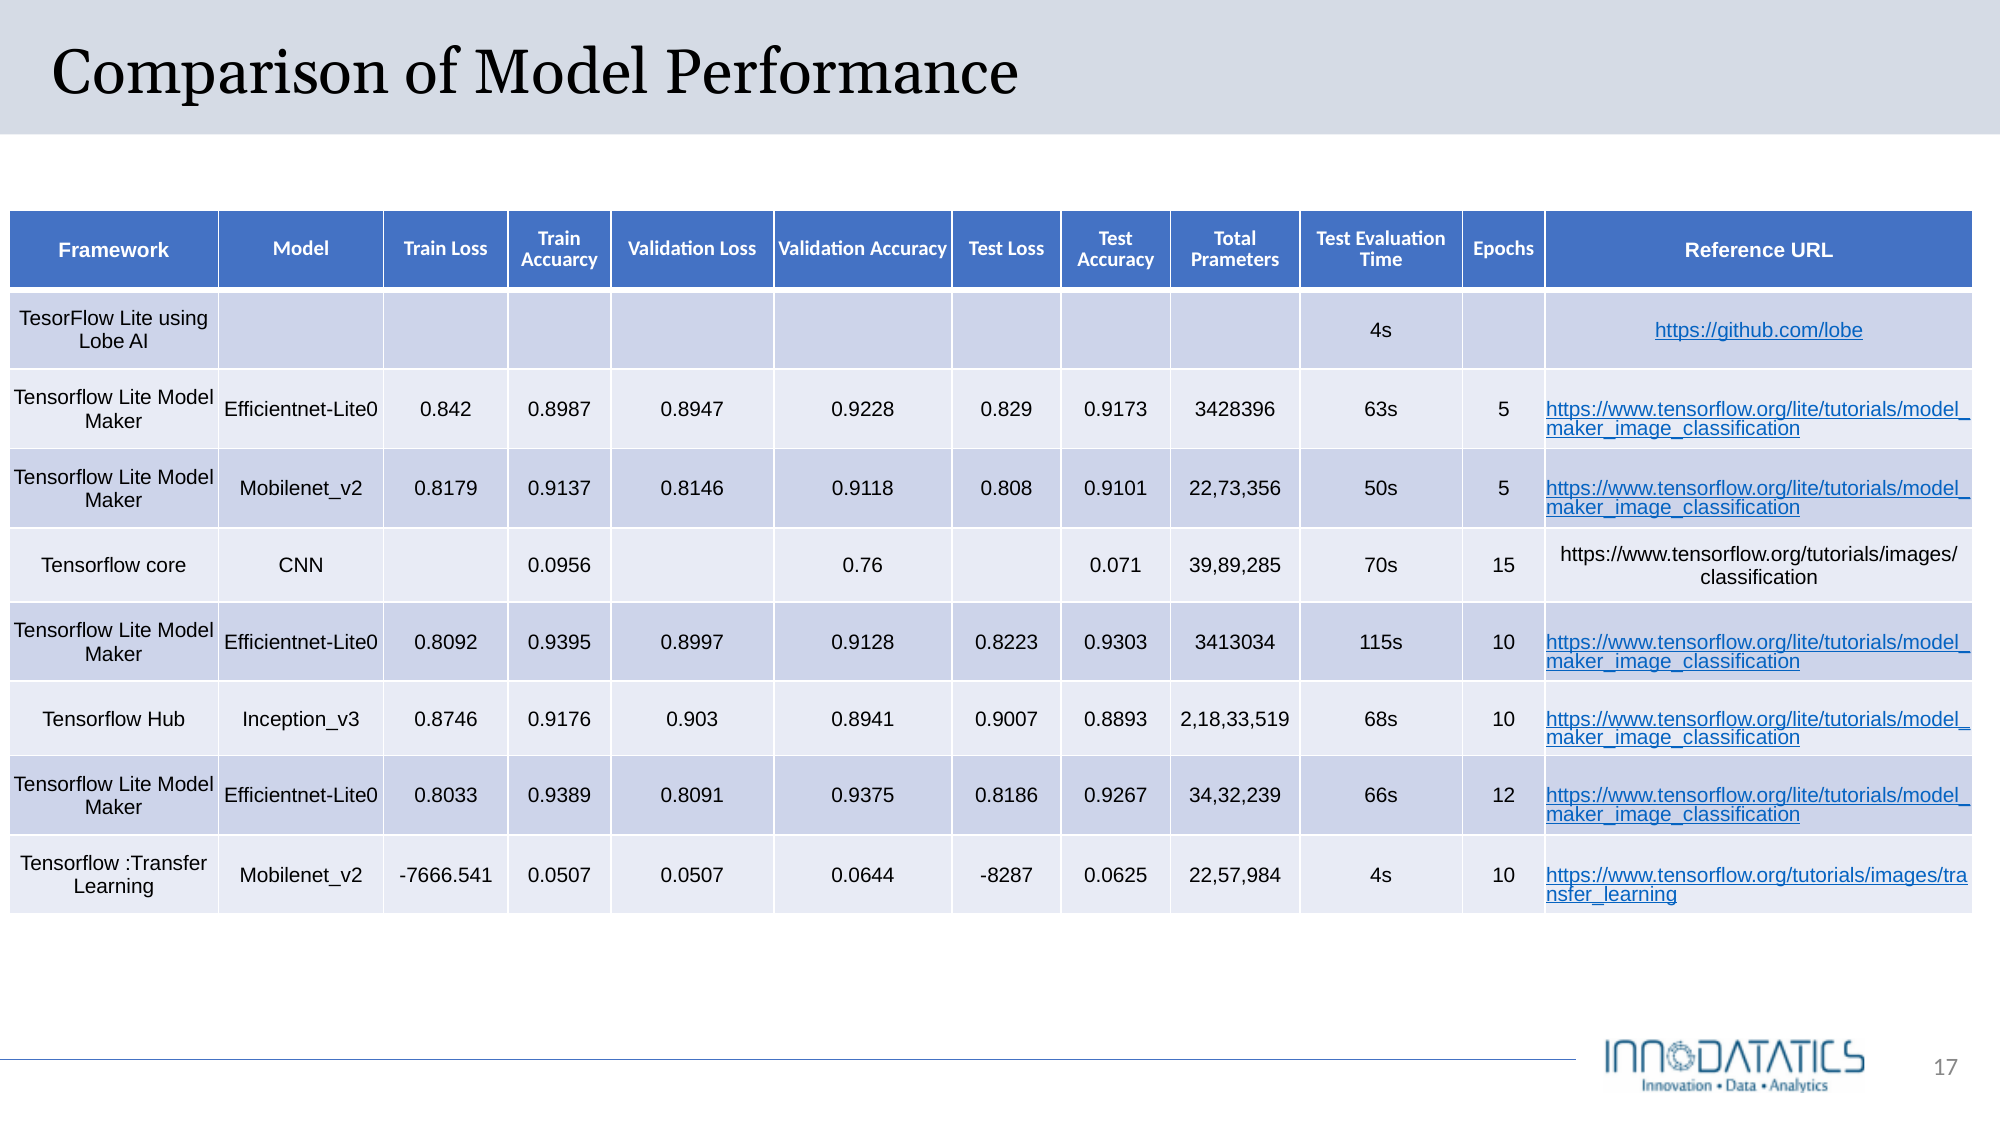

# Comparison of Model Performance
| Framework | Model | Train Loss | Train Accuarcy | Validation Loss | Validation Accuracy | Test Loss | Test Accuracy | Total Prameters | Test Evaluation Time | Epochs | Reference URL |
| --- | --- | --- | --- | --- | --- | --- | --- | --- | --- | --- | --- |
| TesorFlow Lite using Lobe AI |  |  |  |  |  |  |  |  | 4s |  | https://github.com/lobe |
| Tensorflow Lite Model Maker | Efficientnet-Lite0 | 0.842 | 0.8987 | 0.8947 | 0.9228 | 0.829 | 0.9173 | 3428396 | 63s | 5 | https://www.tensorflow.org/lite/tutorials/model\_maker\_image\_classification |
| Tensorflow Lite Model Maker | Mobilenet\_v2 | 0.8179 | 0.9137 | 0.8146 | 0.9118 | 0.808 | 0.9101 | 22,73,356 | 50s | 5 | https://www.tensorflow.org/lite/tutorials/model\_maker\_image\_classification |
| Tensorflow core | CNN |  | 0.0956 |  | 0.76 |  | 0.071 | 39,89,285 | 70s | 15 | https://www.tensorflow.org/tutorials/images/classification |
| Tensorflow Lite Model Maker | Efficientnet-Lite0 | 0.8092 | 0.9395 | 0.8997 | 0.9128 | 0.8223 | 0.9303 | 3413034 | 115s | 10 | https://www.tensorflow.org/lite/tutorials/model\_maker\_image\_classification |
| Tensorflow Hub | Inception\_v3 | 0.8746 | 0.9176 | 0.903 | 0.8941 | 0.9007 | 0.8893 | 2,18,33,519 | 68s | 10 | https://www.tensorflow.org/lite/tutorials/model\_maker\_image\_classification |
| Tensorflow Lite Model Maker | Efficientnet-Lite0 | 0.8033 | 0.9389 | 0.8091 | 0.9375 | 0.8186 | 0.9267 | 34,32,239 | 66s | 12 | https://www.tensorflow.org/lite/tutorials/model\_maker\_image\_classification |
| Tensorflow :Transfer Learning | Mobilenet\_v2 | -7666.541 | 0.0507 | 0.0507 | 0.0644 | -8287 | 0.0625 | 22,57,984 | 4s | 10 | https://www.tensorflow.org/tutorials/images/transfer\_learning |
17